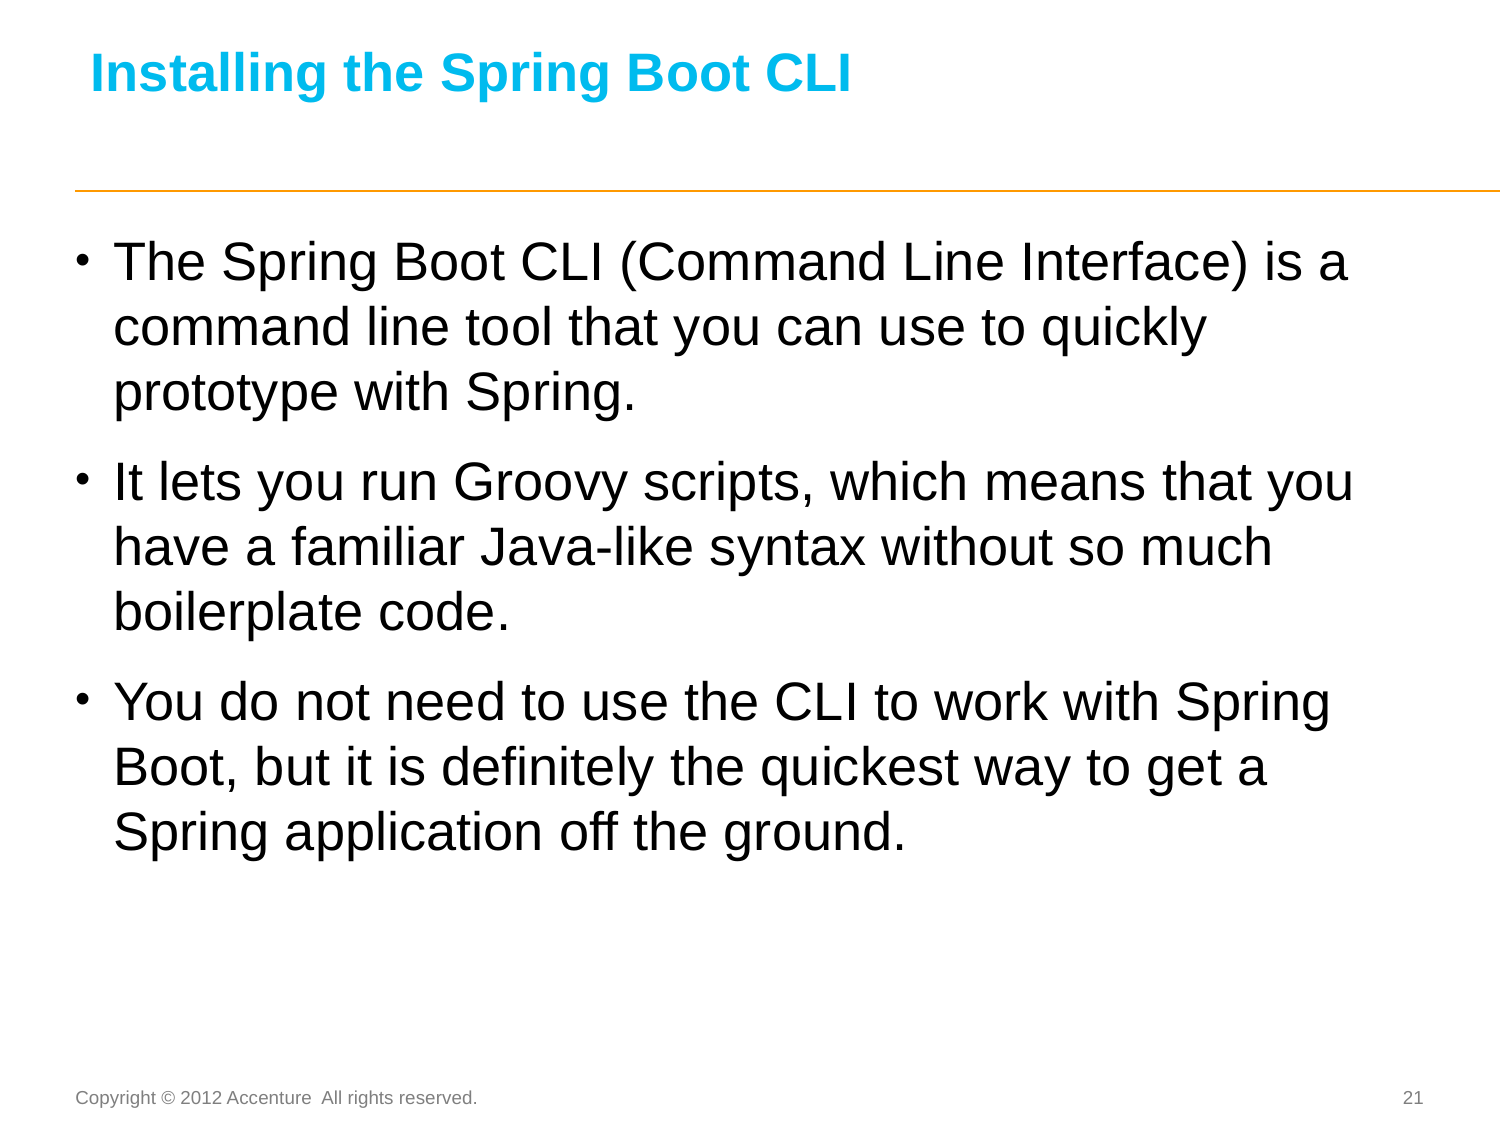

# Installing the Spring Boot CLI
The Spring Boot CLI (Command Line Interface) is a command line tool that you can use to quickly prototype with Spring.
It lets you run Groovy scripts, which means that you have a familiar Java-like syntax without so much boilerplate code.
You do not need to use the CLI to work with Spring Boot, but it is definitely the quickest way to get a Spring application off the ground.